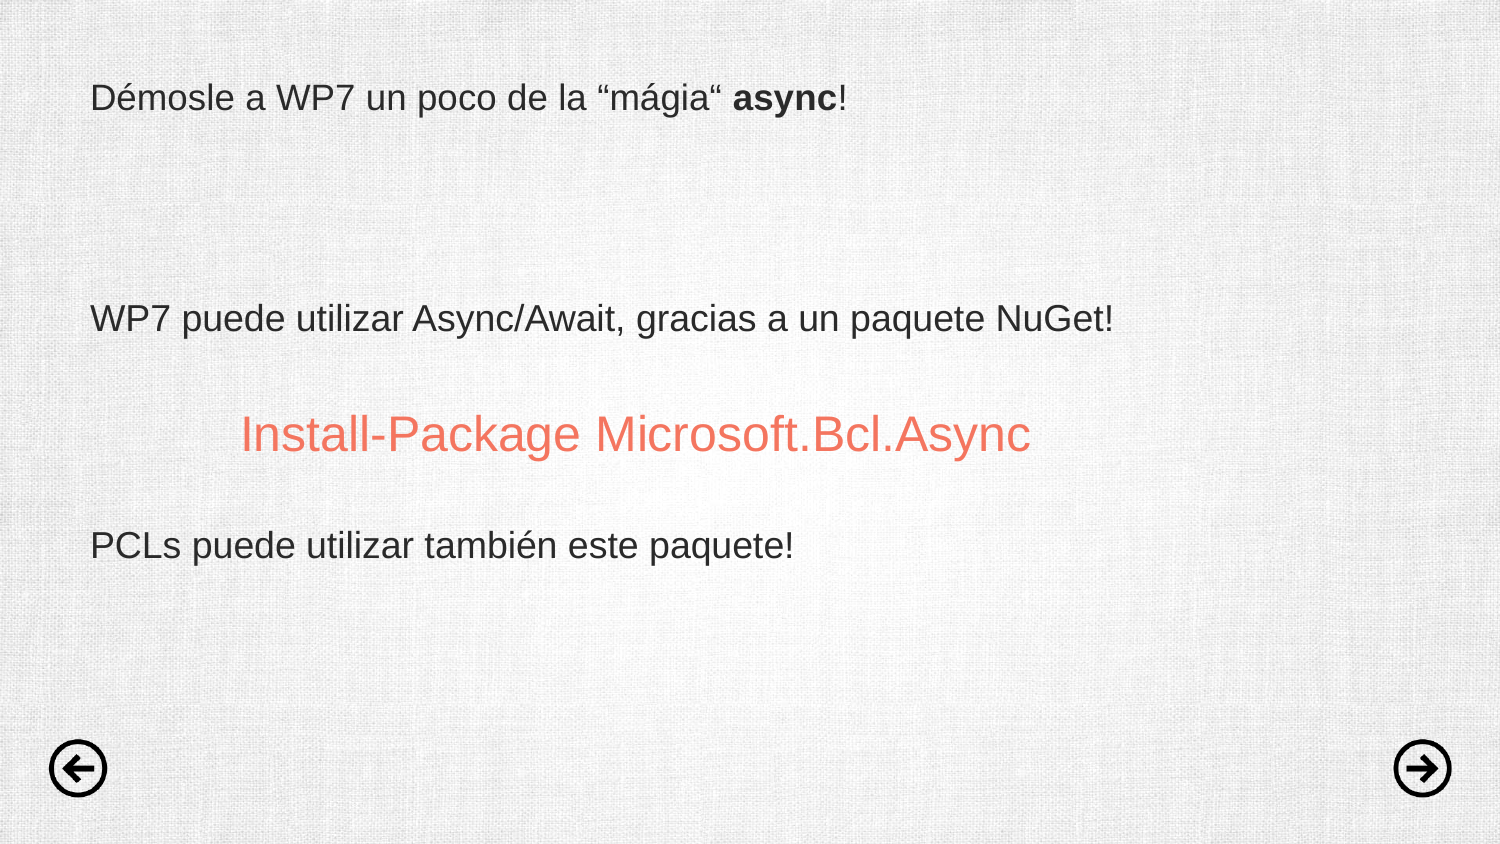

# Démosle a WP7 un poco de la “mágia“ async!
WP7 puede utilizar Async/Await, gracias a un paquete NuGet!

	Install-Package Microsoft.Bcl.Async

PCLs puede utilizar también este paquete!